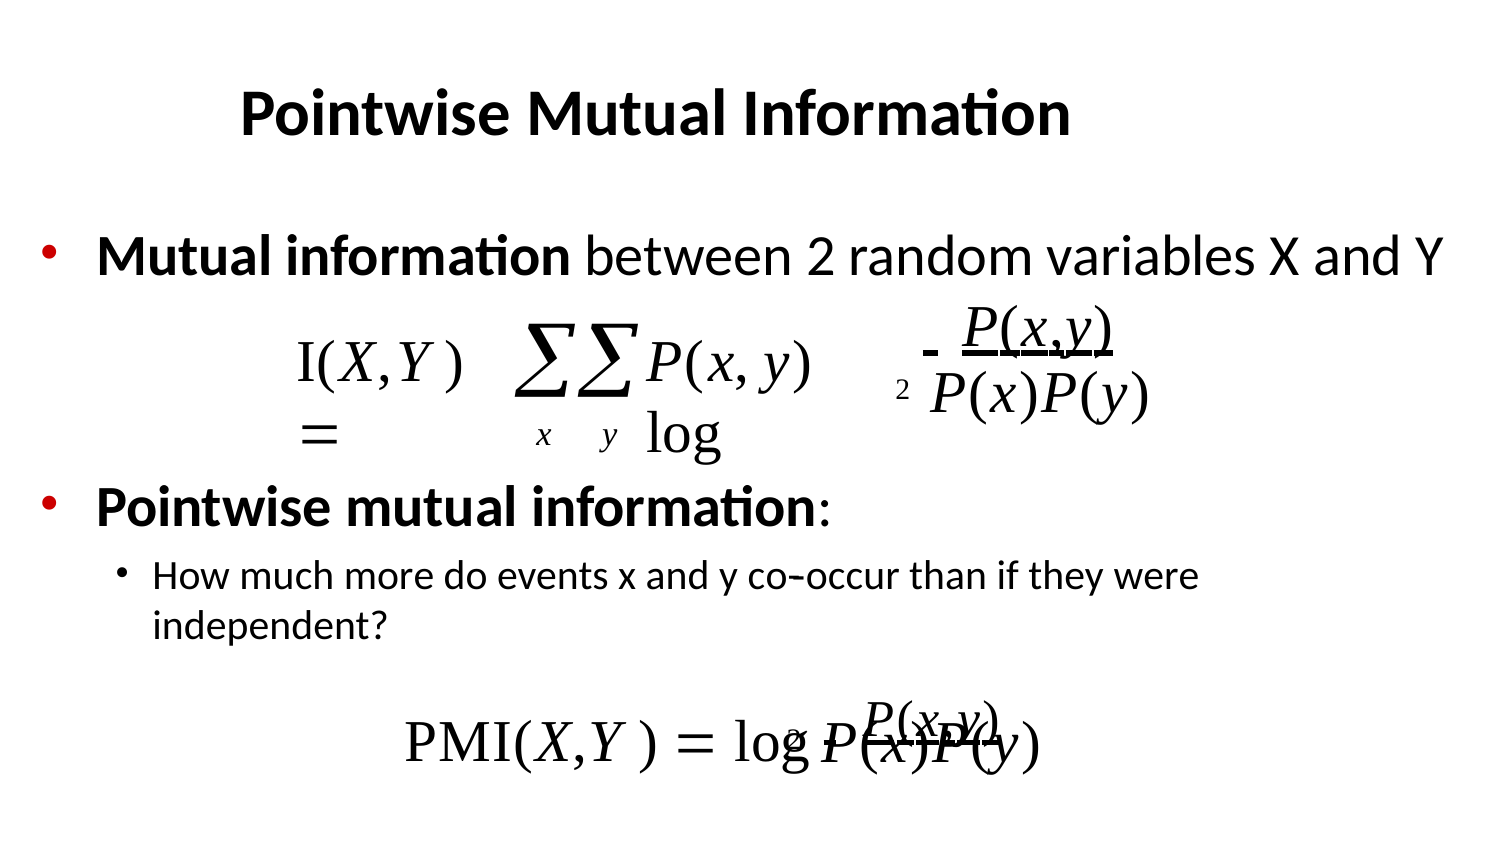

# Pointwise Mutual Information
Mutual information between 2 random variables X and Y
 	P(x,y)
2 P(x)P(y)
∑∑
x	y
I(X,Y ) =
P(x, y) log
Pointwise mutual information:
How much more do events x and y co-­‐occur than if they were independent?
PMI(X,Y ) = log	 	P(x,y)
2 P(x)P(y)